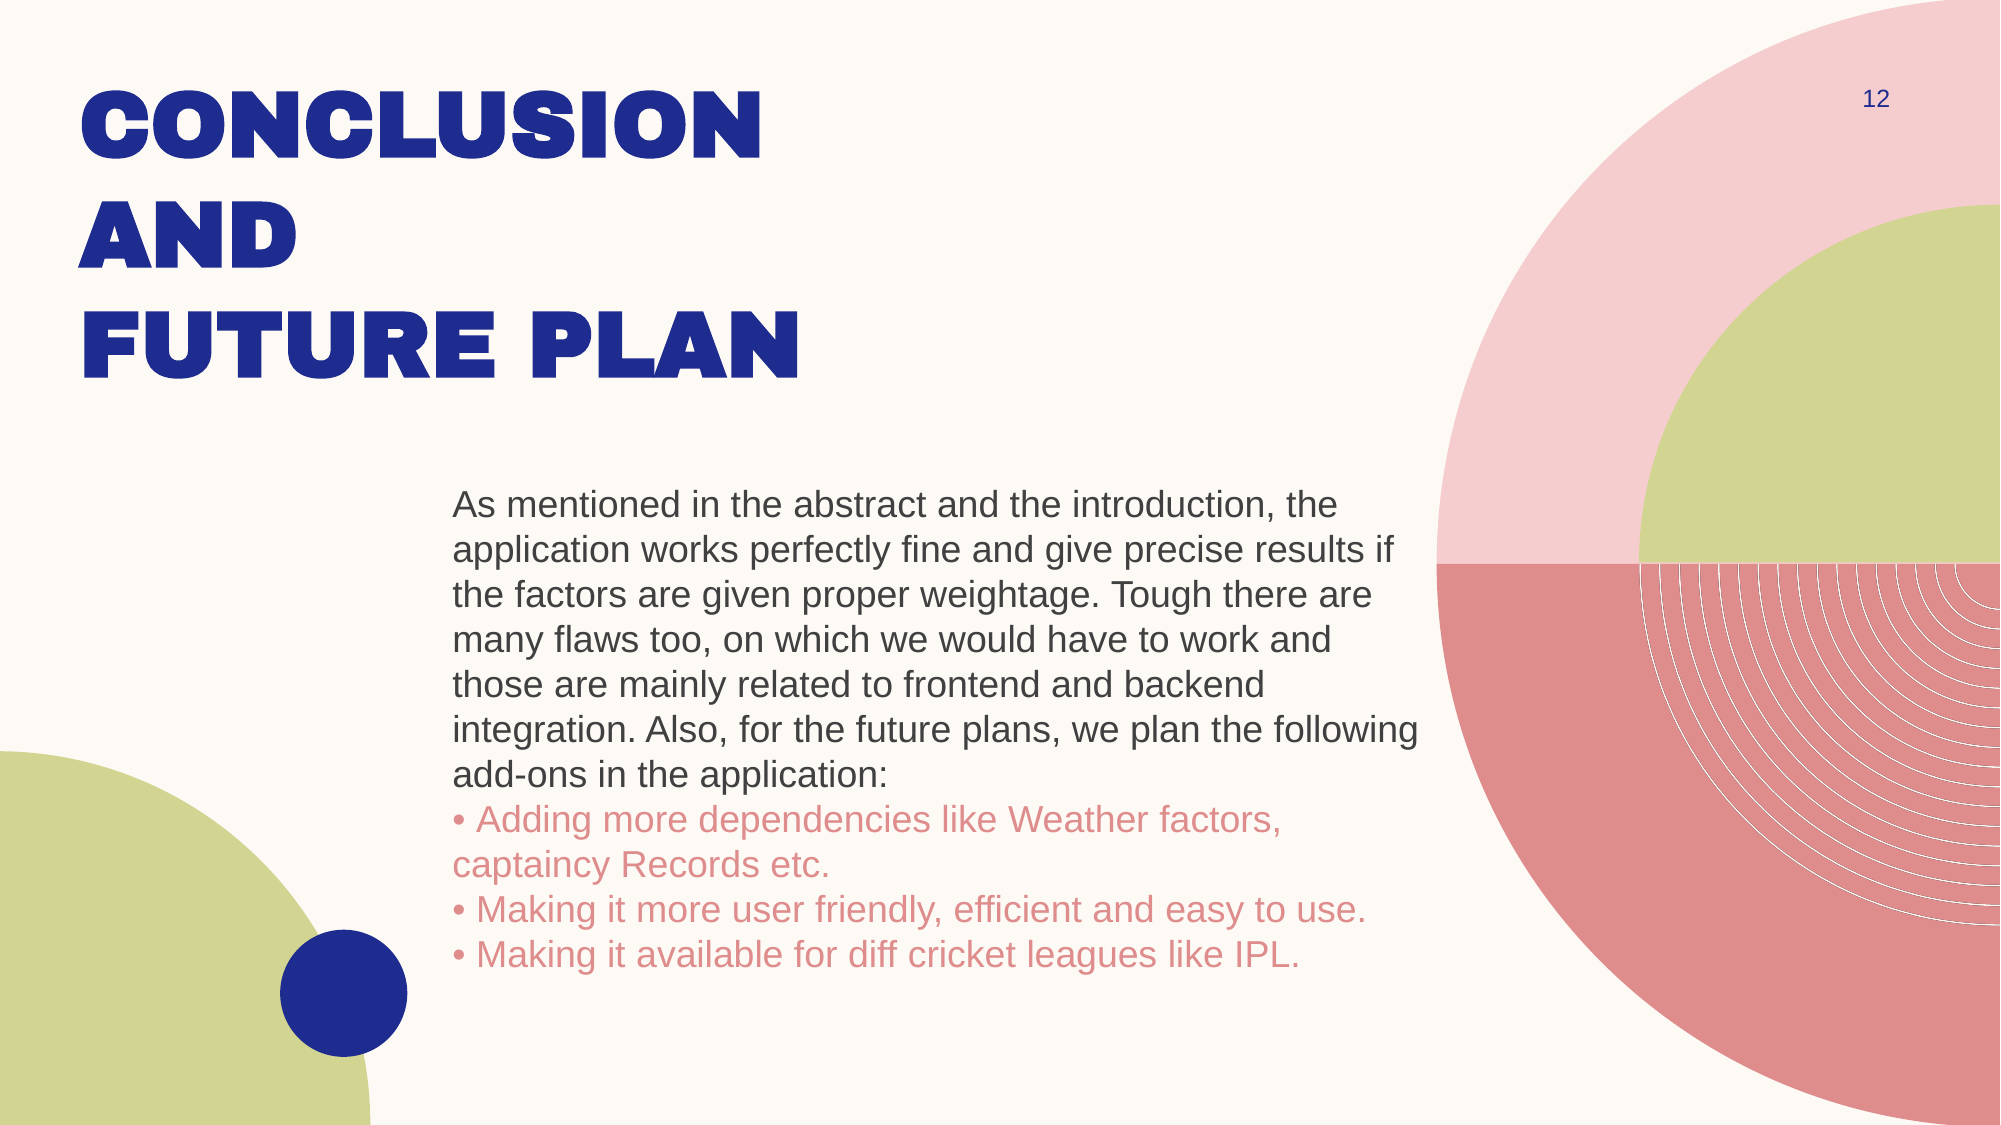

# Conclusion and Future plan
12
As mentioned in the abstract and the introduction, the application works perfectly fine and give precise results if the factors are given proper weightage. Tough there are many flaws too, on which we would have to work and those are mainly related to frontend and backend integration. Also, for the future plans, we plan the following add-ons in the application:
• Adding more dependencies like Weather factors, captaincy Records etc.
• Making it more user friendly, efficient and easy to use.
• Making it available for diff cricket leagues like IPL.